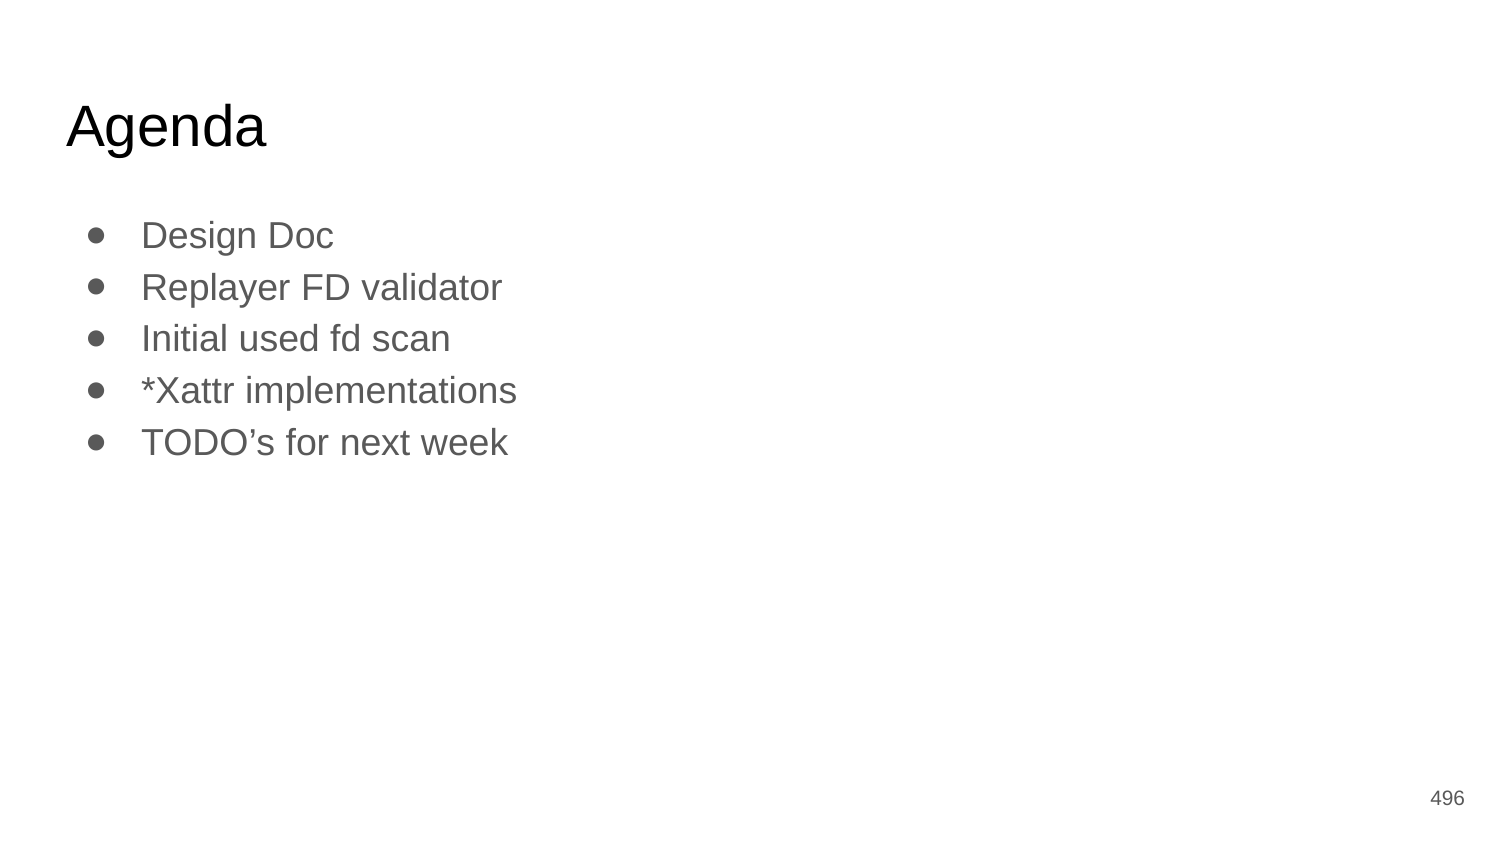

# Agenda
Design Doc
Replayer FD validator
Initial used fd scan
*Xattr implementations
TODO’s for next week
496